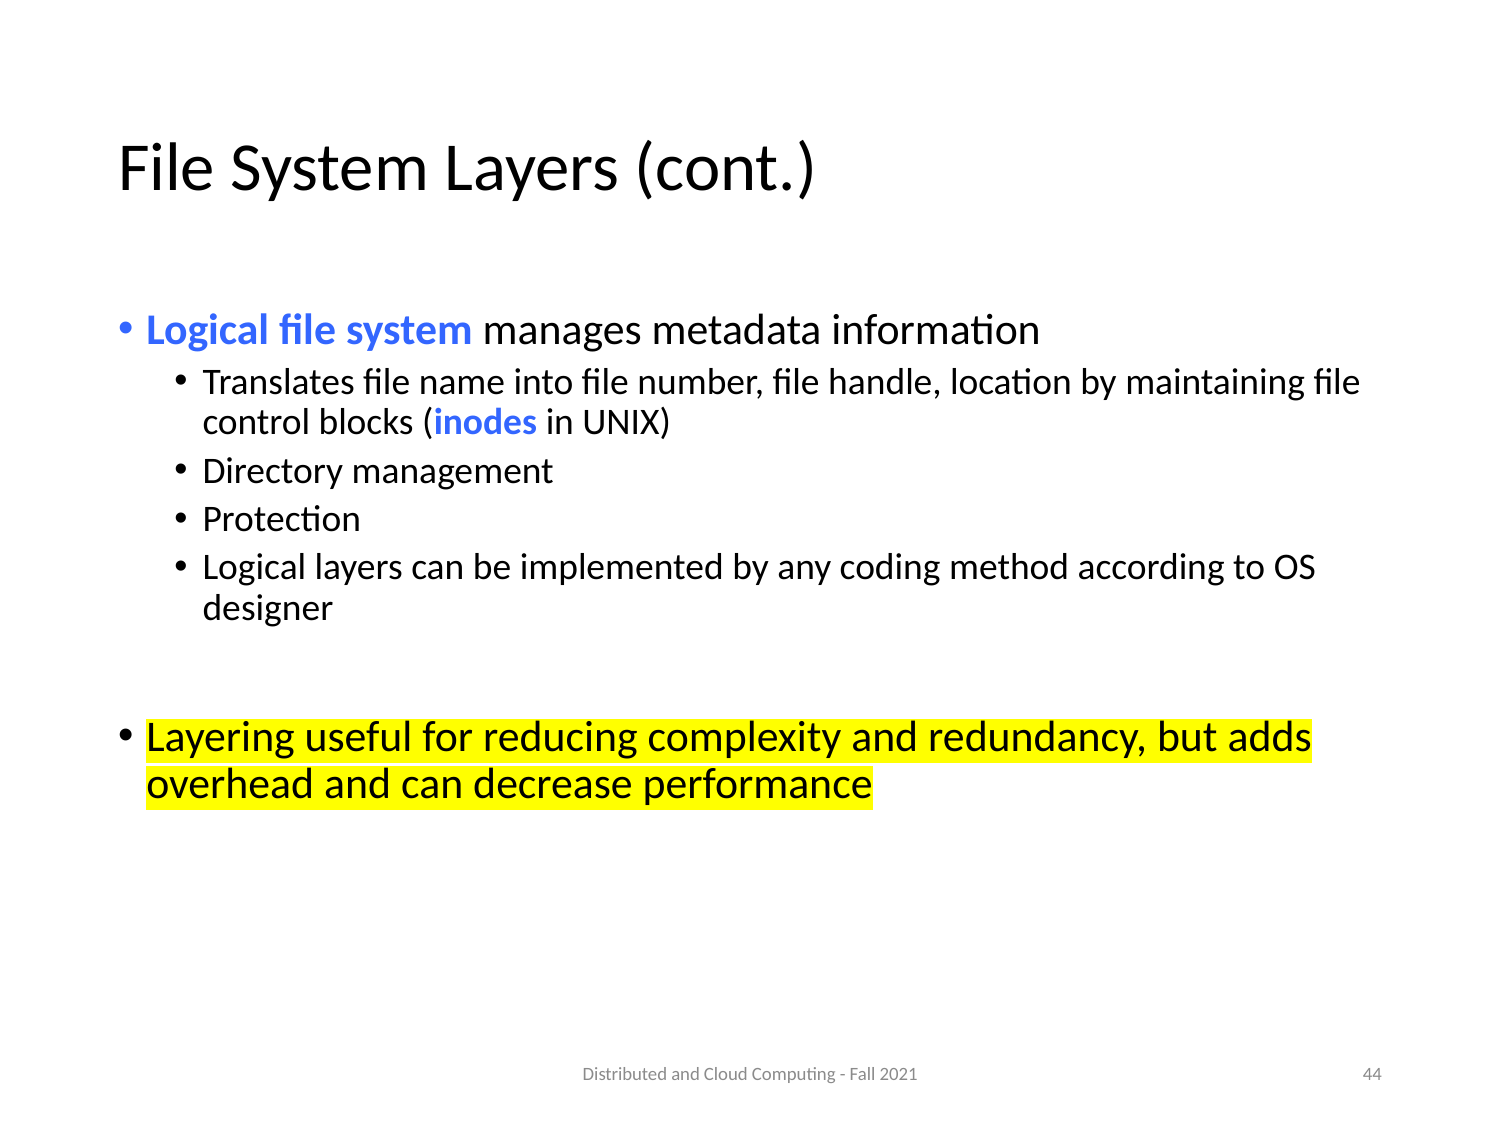

# File System Layers (cont.)
Logical file system manages metadata information
Translates file name into file number, file handle, location by maintaining file control blocks (inodes in UNIX)
Directory management
Protection
Logical layers can be implemented by any coding method according to OS designer

Layering useful for reducing complexity and redundancy, but adds overhead and can decrease performance

Distributed and Cloud Computing - Fall 2021
44